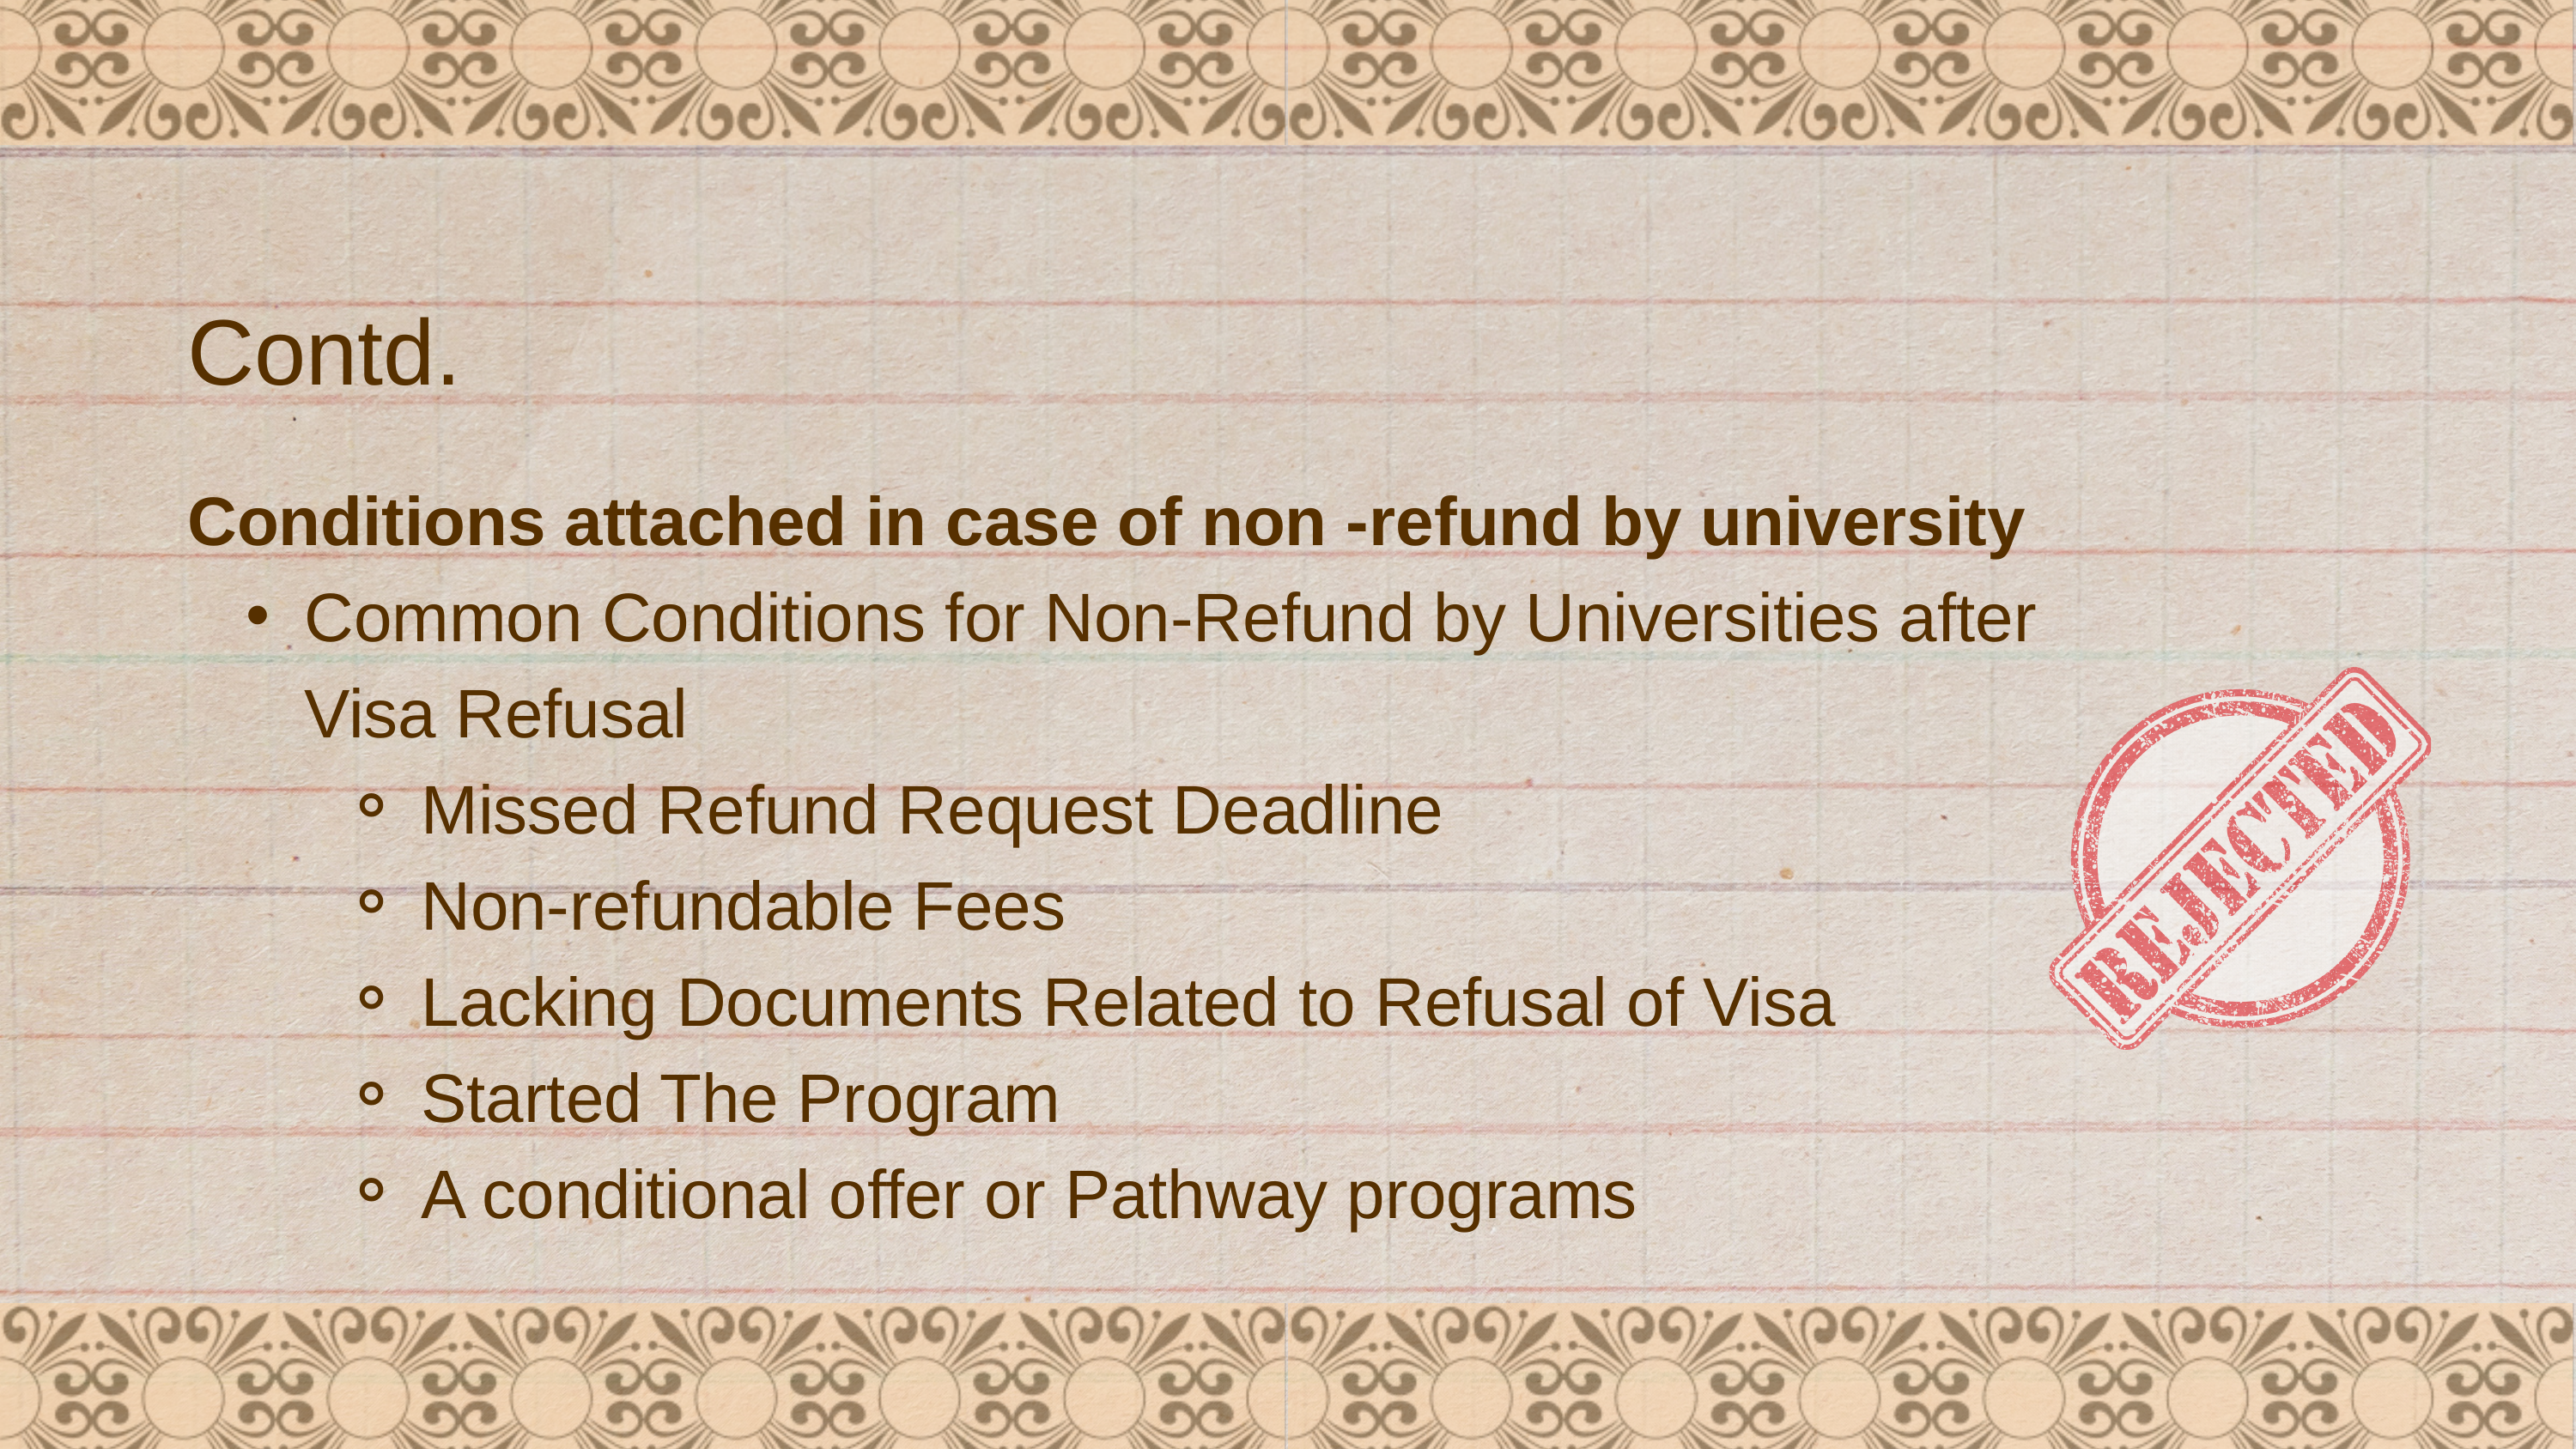

Contd.
Conditions attached in case of non -refund by university
Common Conditions for Non-Refund by Universities after Visa Refusal
Missed Refund Request Deadline
Non-refundable Fees
Lacking Documents Related to Refusal of Visa
Started The Program
A conditional offer or Pathway programs